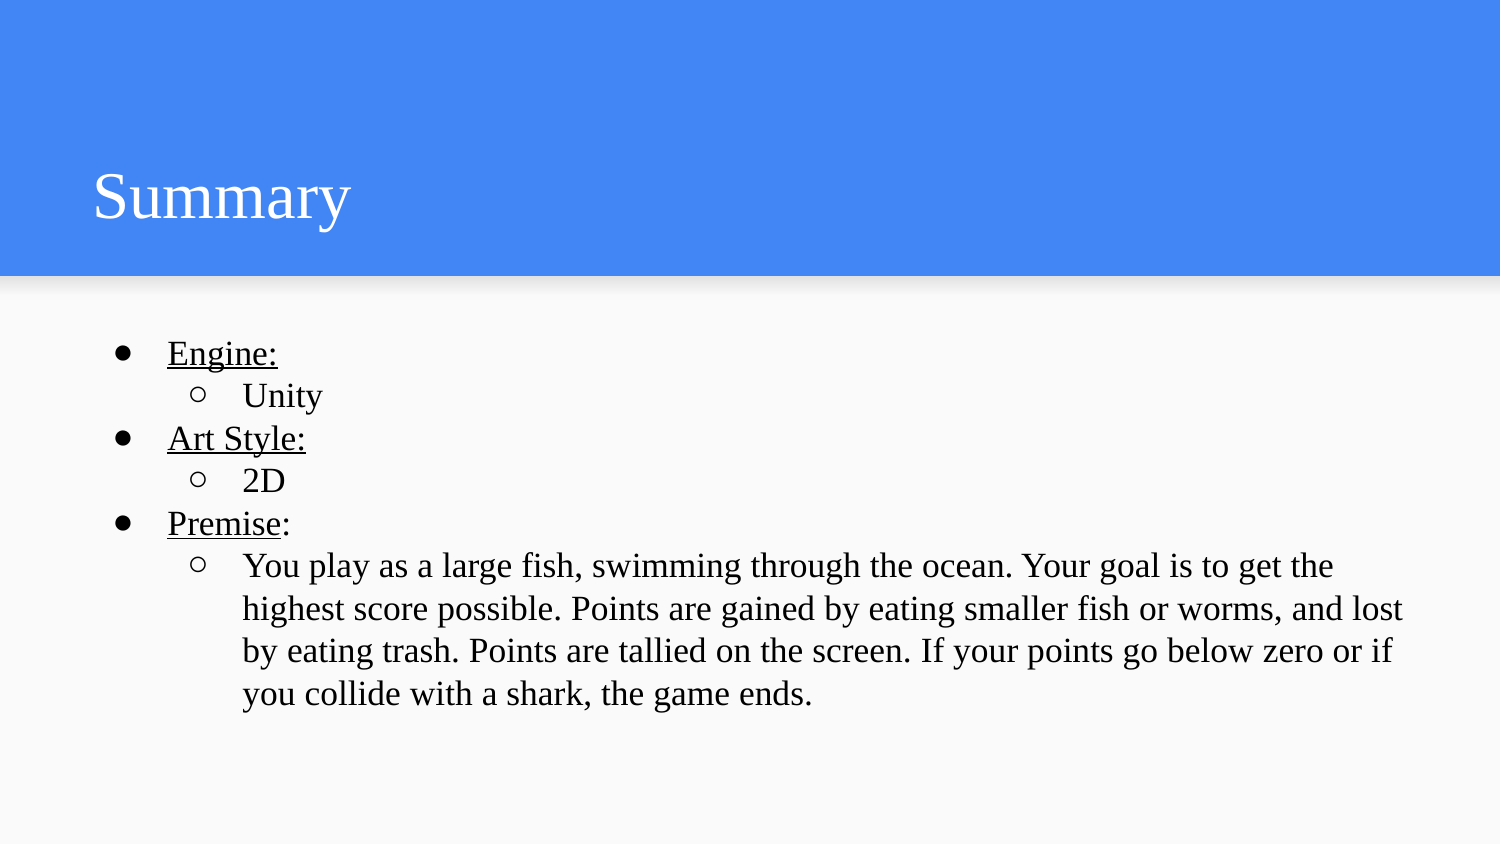

# Summary
Engine:
Unity
Art Style:
2D
Premise:
You play as a large fish, swimming through the ocean. Your goal is to get the highest score possible. Points are gained by eating smaller fish or worms, and lost by eating trash. Points are tallied on the screen. If your points go below zero or if you collide with a shark, the game ends.